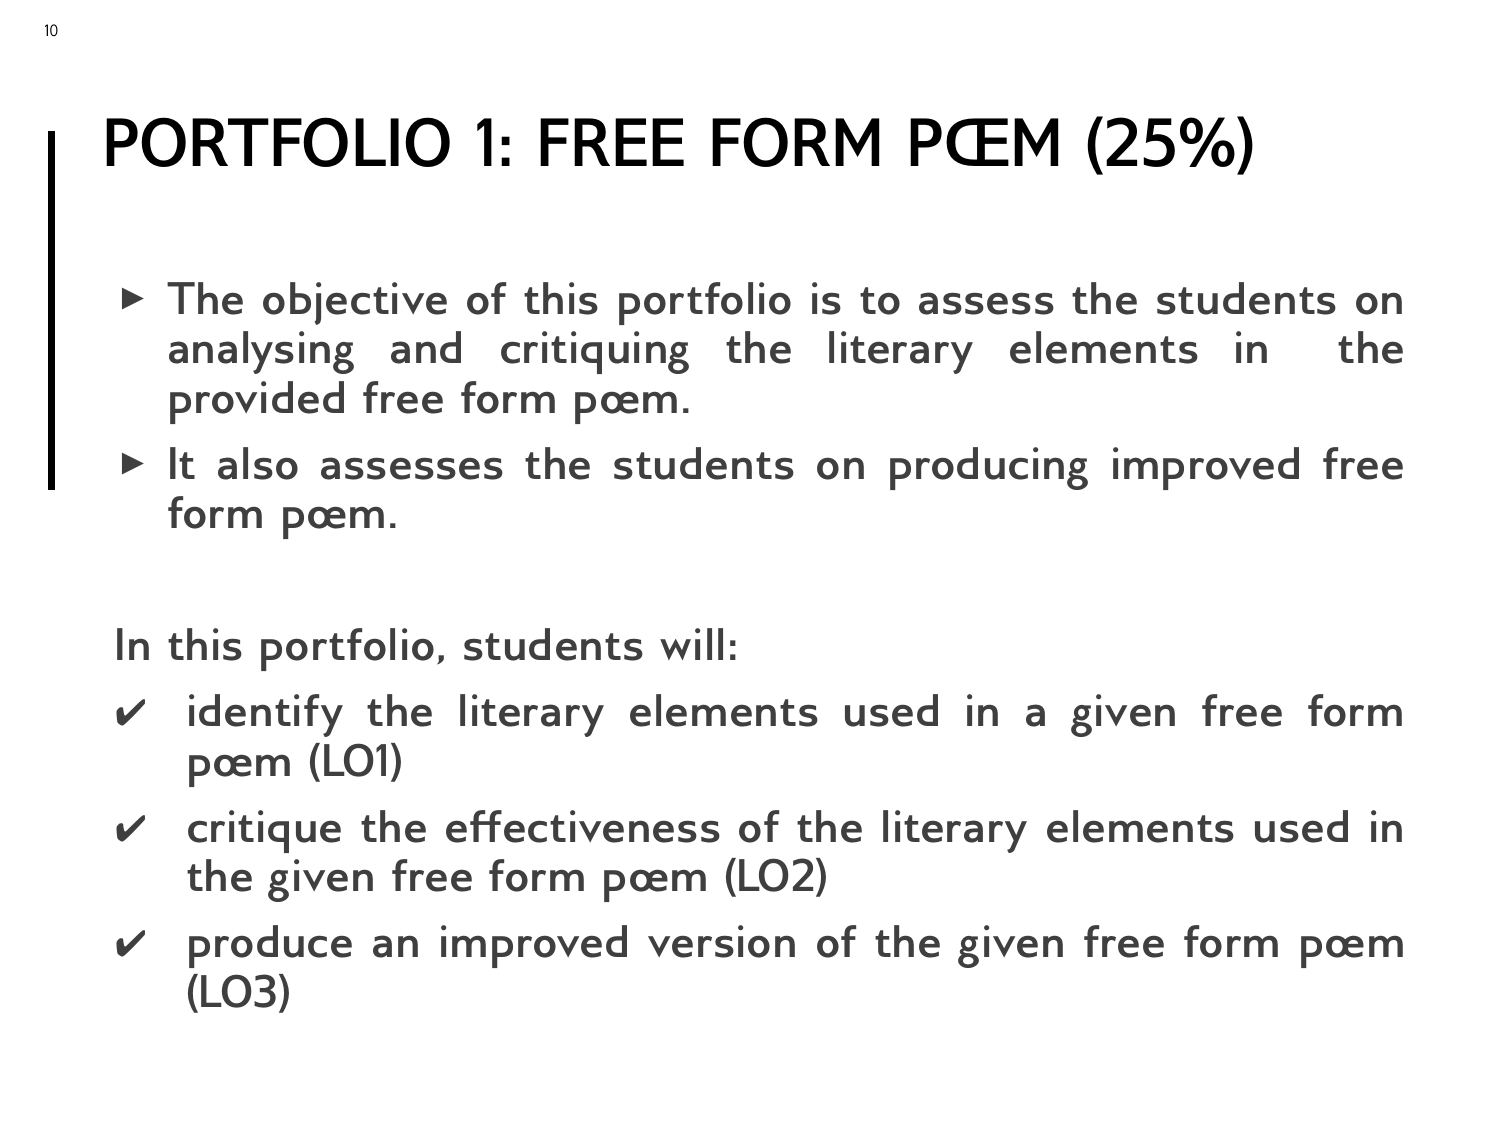

# PORTFOLIO 1: FREE FORM POEM (25%)
The objective of this portfolio is to assess the students on analysing and critiquing the literary elements in  the provided free form poem.
It also assesses the students on producing improved free form poem.

In this portfolio, students will:
identify the literary elements used in a given free form poem (LO1)
critique the effectiveness of the literary elements used in the given free form poem (LO2)
produce an improved version of the given free form poem (LO3)